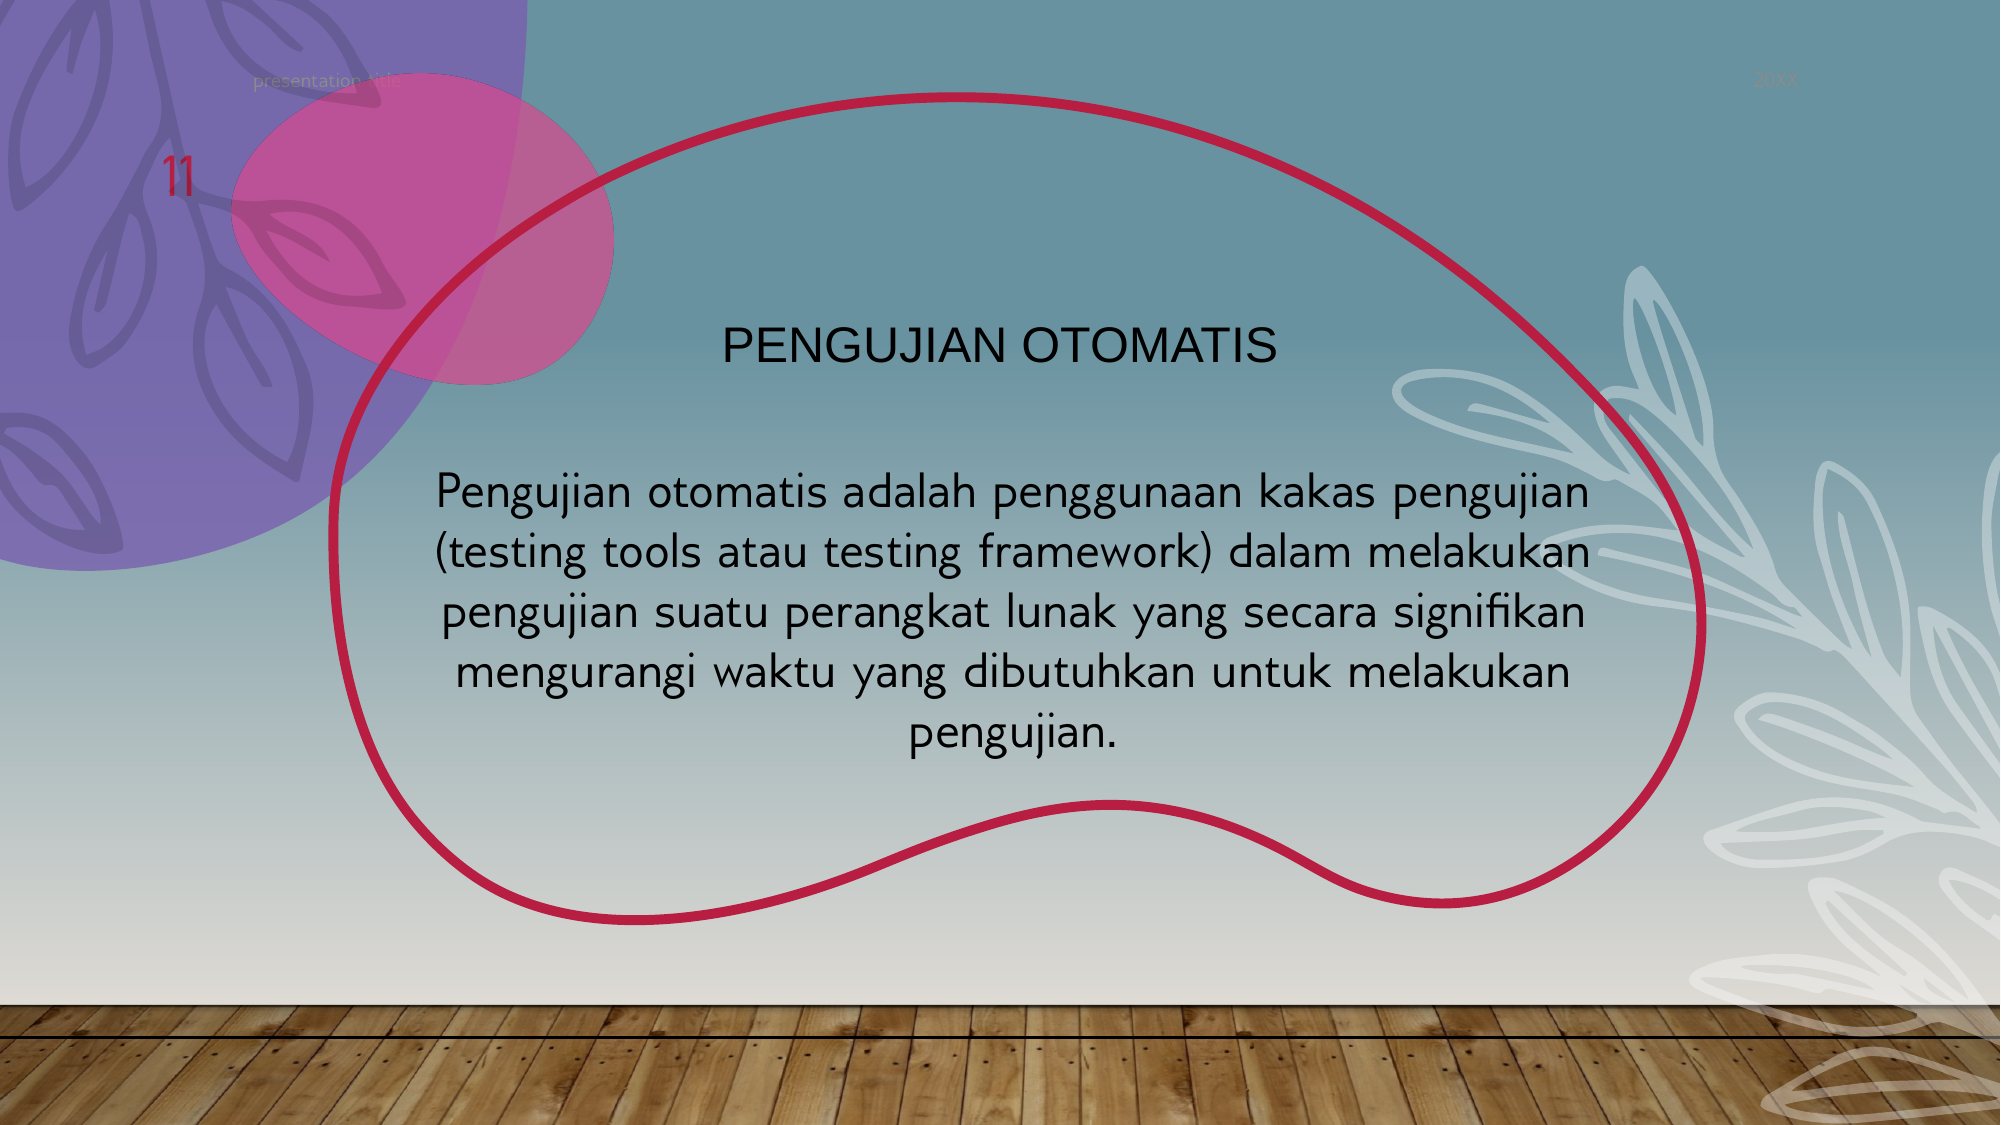

presentation title
20XX
11
# PENGUJIAN OTOMATIS
Pengujian otomatis adalah penggunaan kakas pengujian (testing tools atau testing framework) dalam melakukan pengujian suatu perangkat lunak yang secara signifikan mengurangi waktu yang dibutuhkan untuk melakukan pengujian.